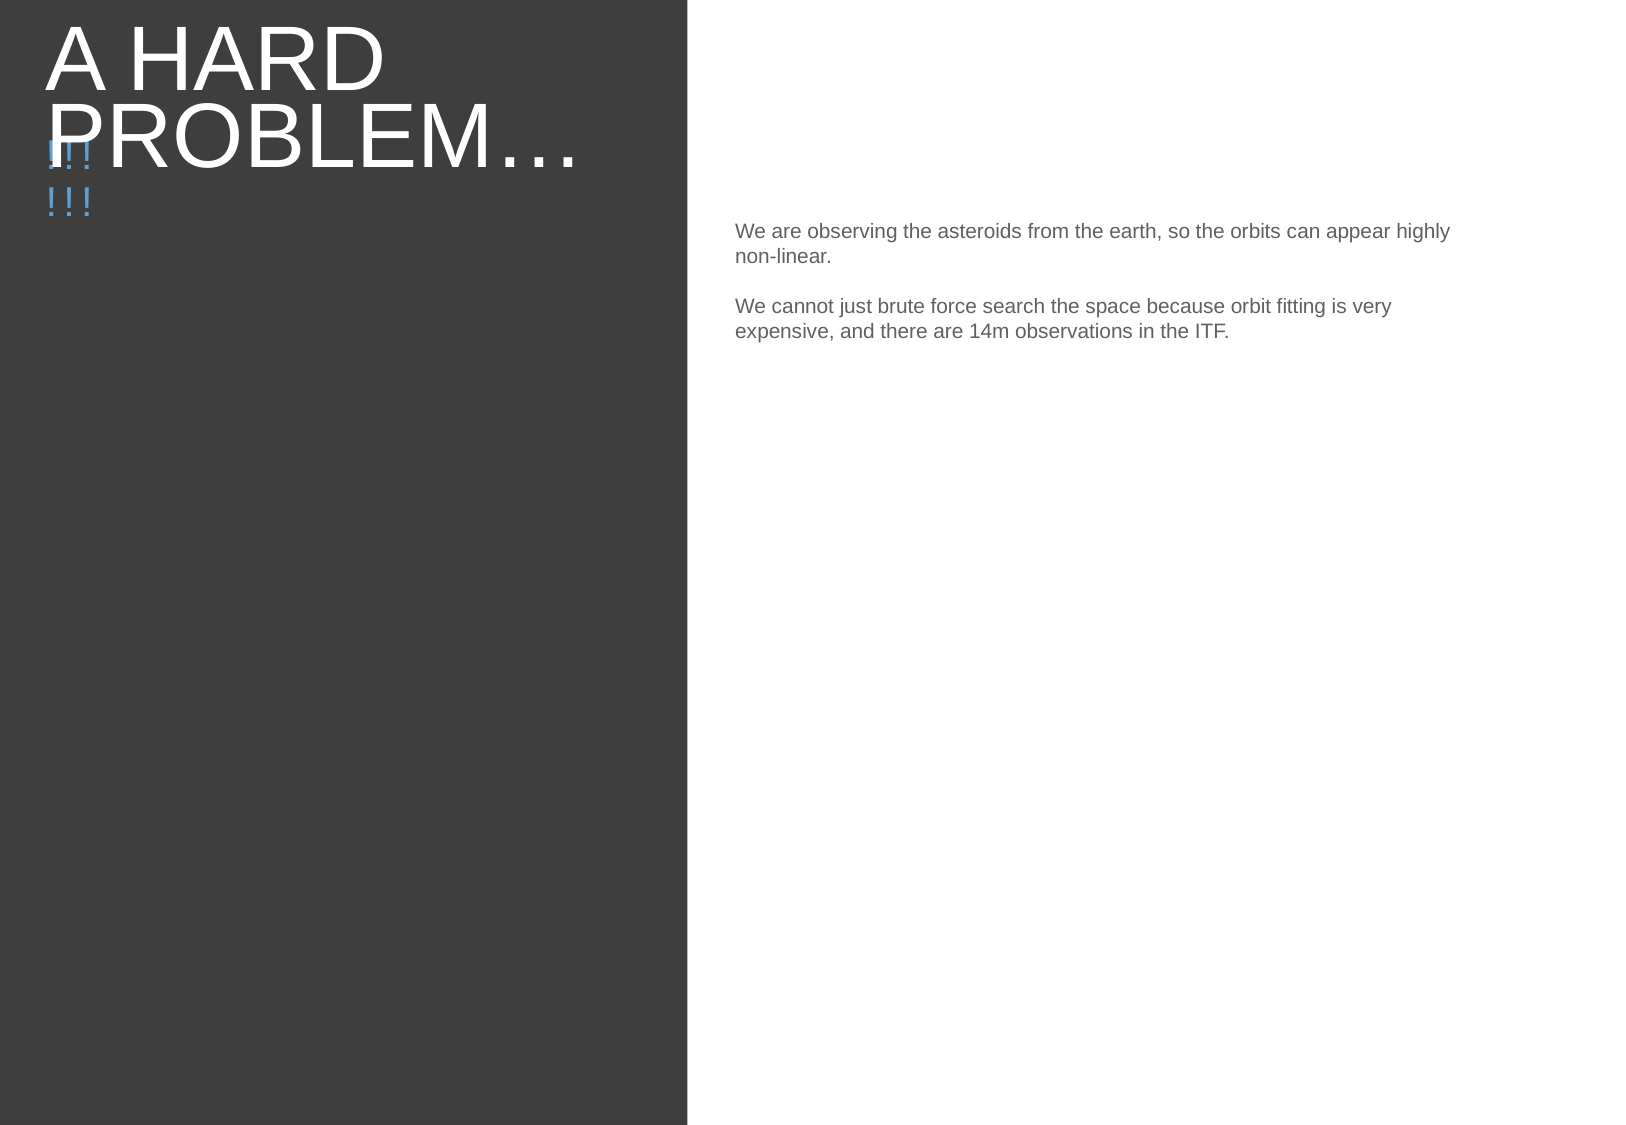

A HARD PROBLEM…
!!!
!!!
We are observing the asteroids from the earth, so the orbits can appear highly non-linear.

We cannot just brute force search the space because orbit fitting is very expensive, and there are 14m observations in the ITF.